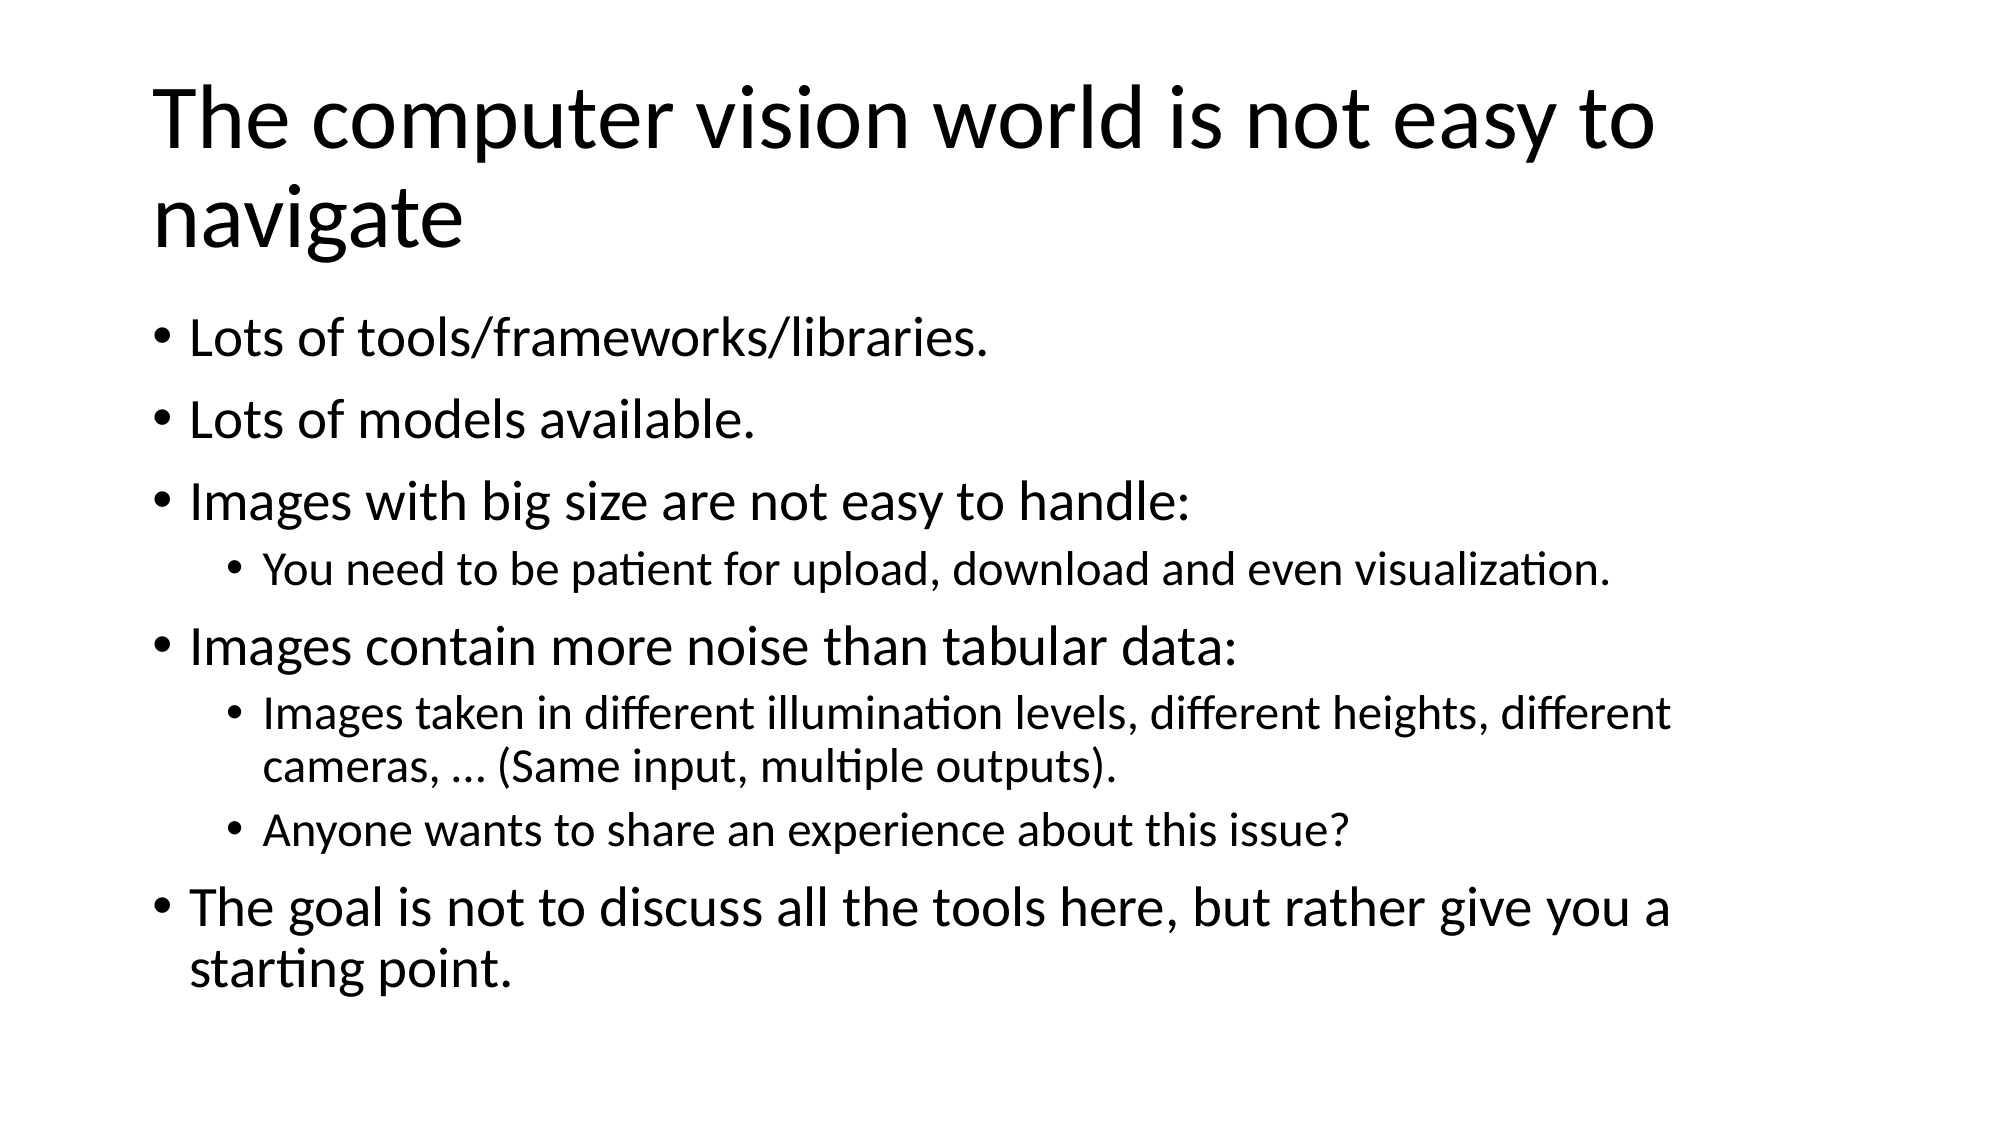

# The computer vision world is not easy to navigate
Lots of tools/frameworks/libraries.
Lots of models available.
Images with big size are not easy to handle:
You need to be patient for upload, download and even visualization.
Images contain more noise than tabular data:
Images taken in different illumination levels, different heights, different cameras, … (Same input, multiple outputs).
Anyone wants to share an experience about this issue?
The goal is not to discuss all the tools here, but rather give you a starting point.